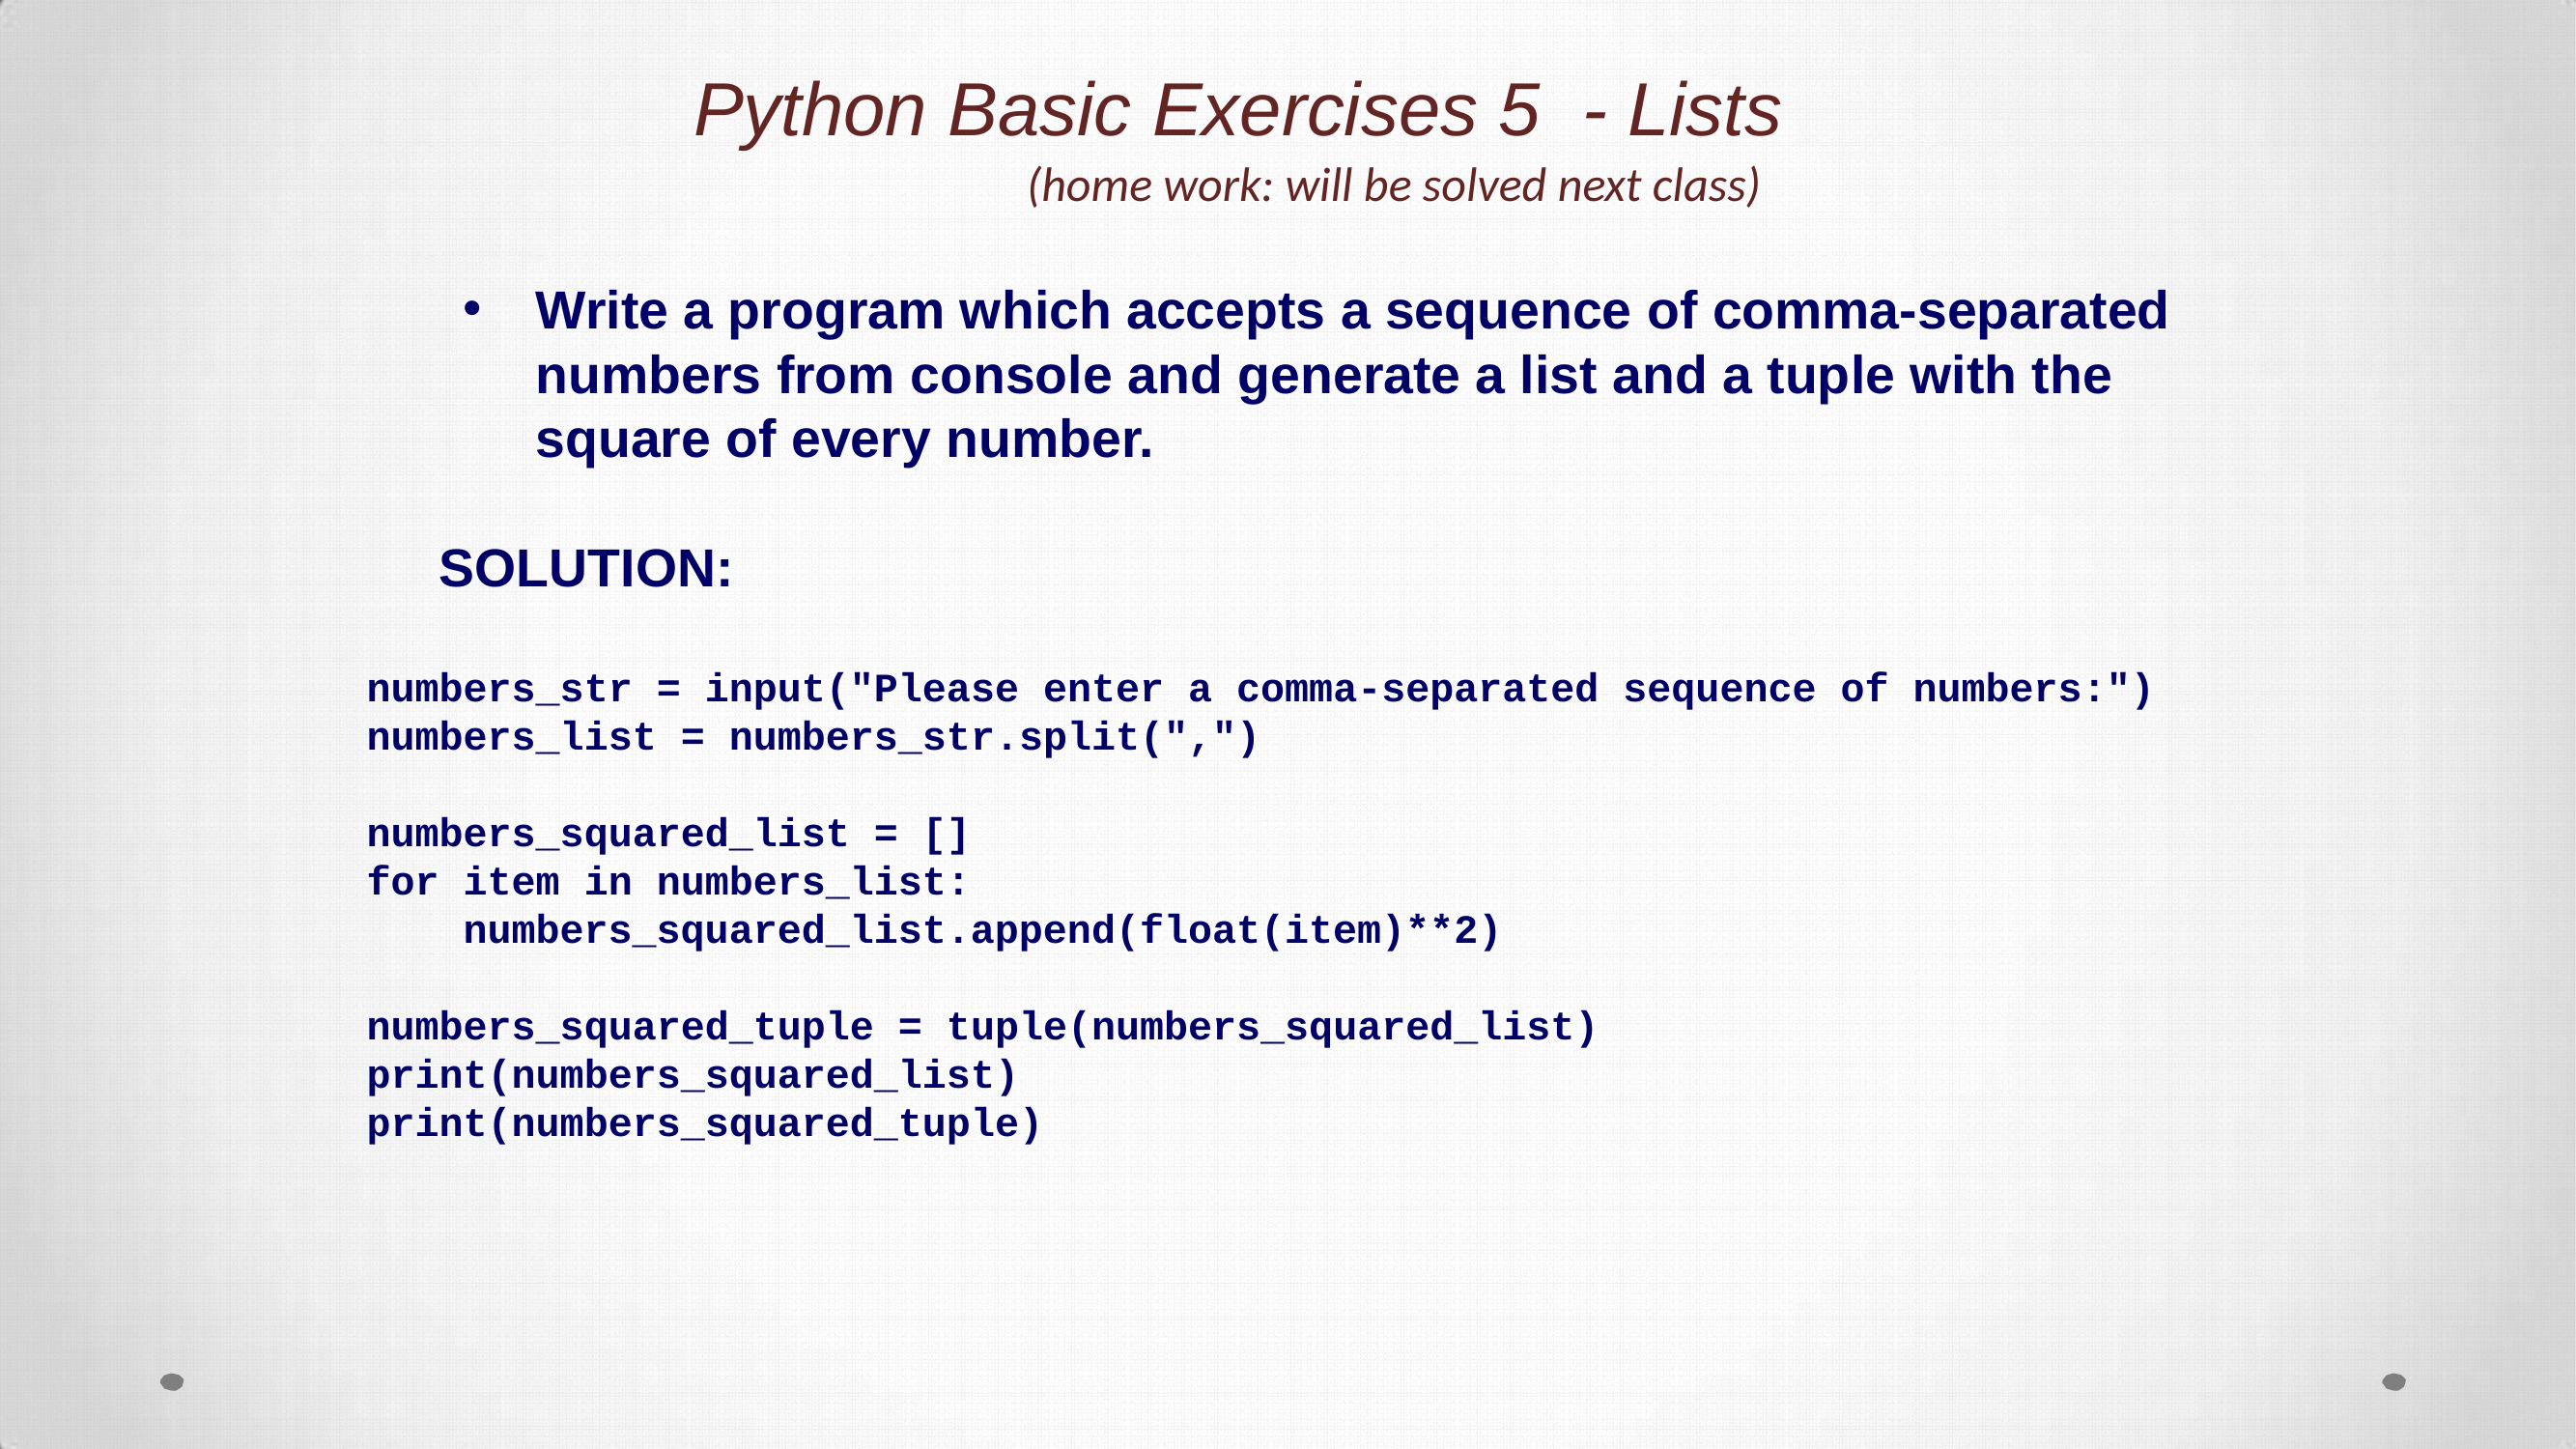

Python Basic Exercises 5  - Lists
(home work: will be solved next class)
Write a program which accepts a sequence of comma-separated numbers from console and generate a list and a tuple with the square of every number.

SOLUTION:

numbers_str = input("Please enter a comma-separated sequence of numbers:")
numbers_list = numbers_str.split(",")

numbers_squared_list = []
for item in numbers_list:
    numbers_squared_list.append(float(item)**2)

numbers_squared_tuple = tuple(numbers_squared_list)
print(numbers_squared_list)
print(numbers_squared_tuple)